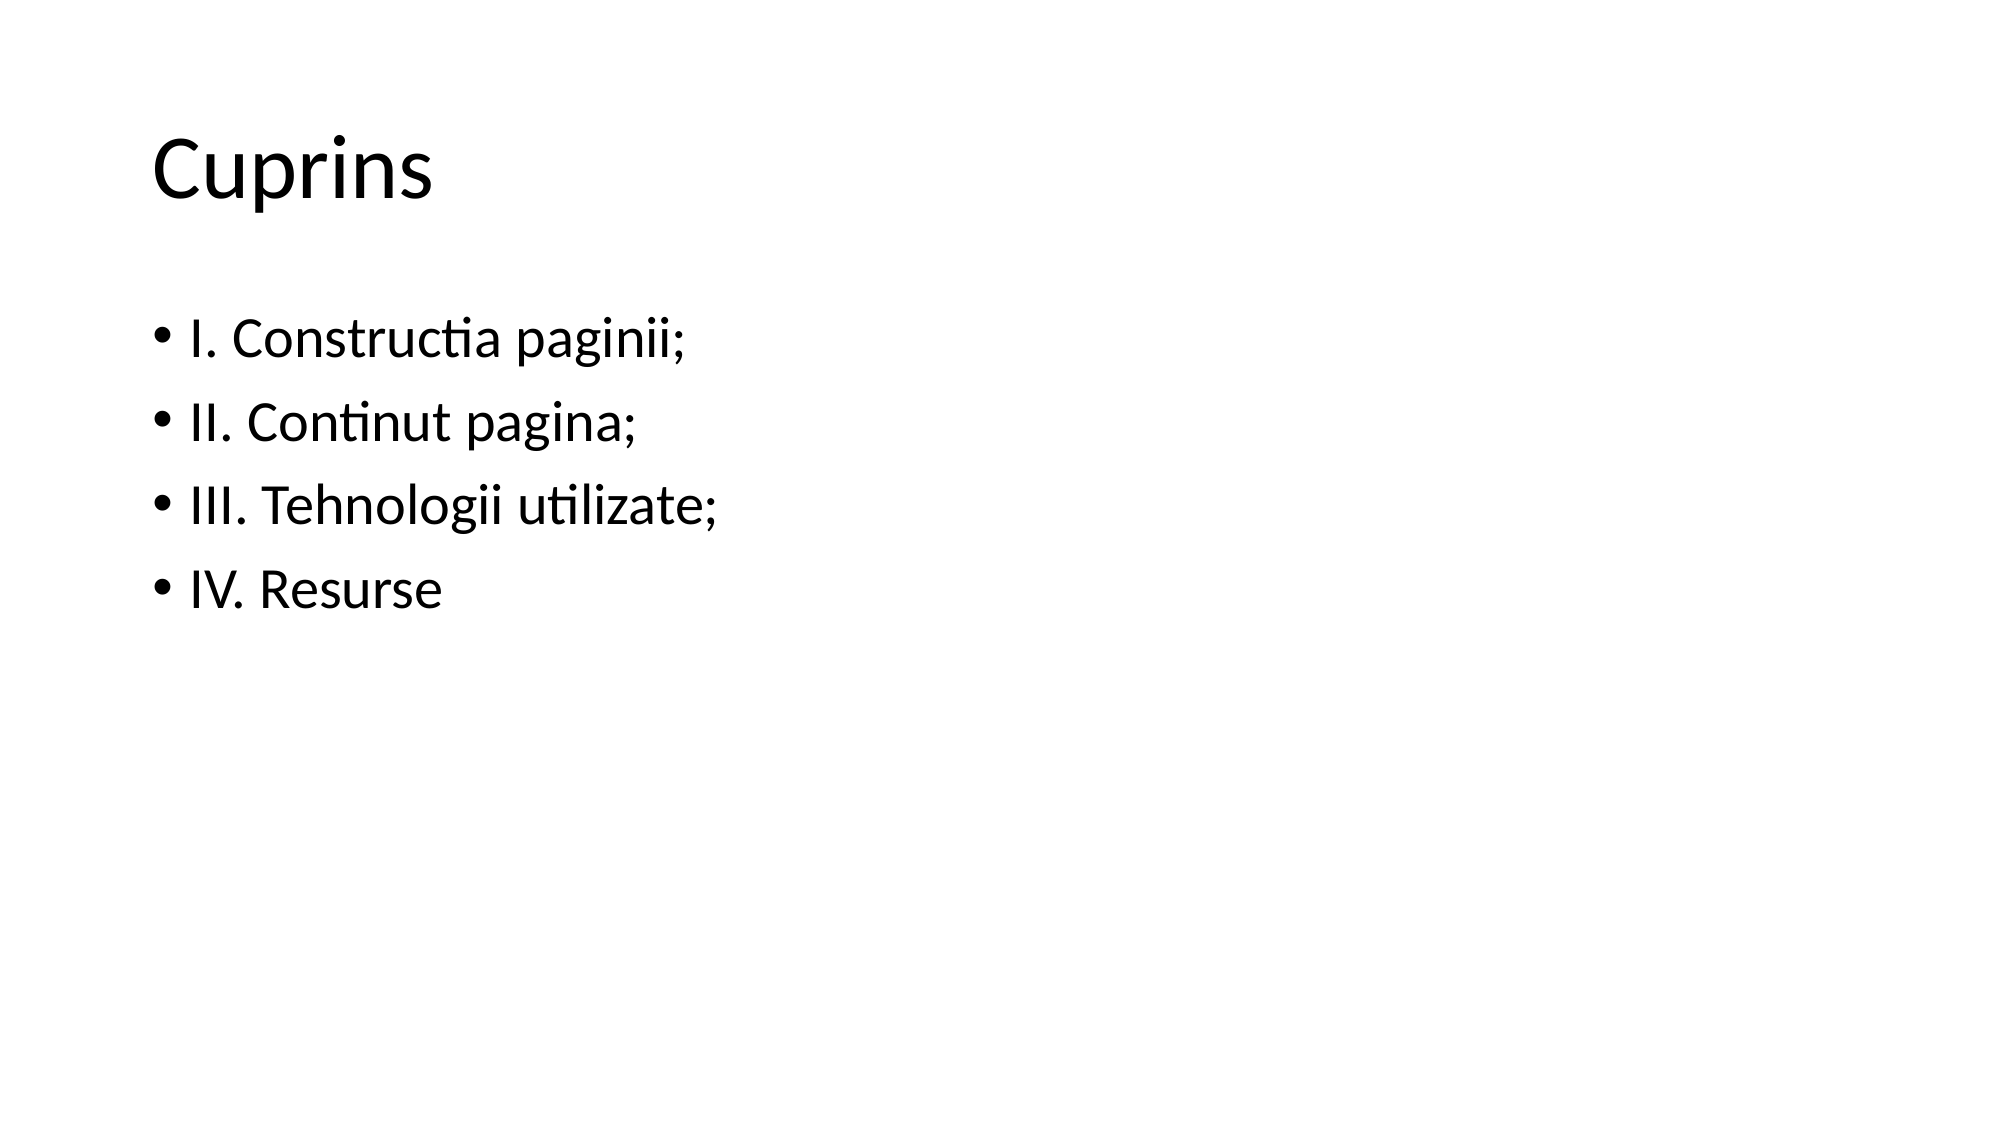

# Cuprins
I. Constructia paginii;
II. Continut pagina;
III. Tehnologii utilizate;
IV. Resurse